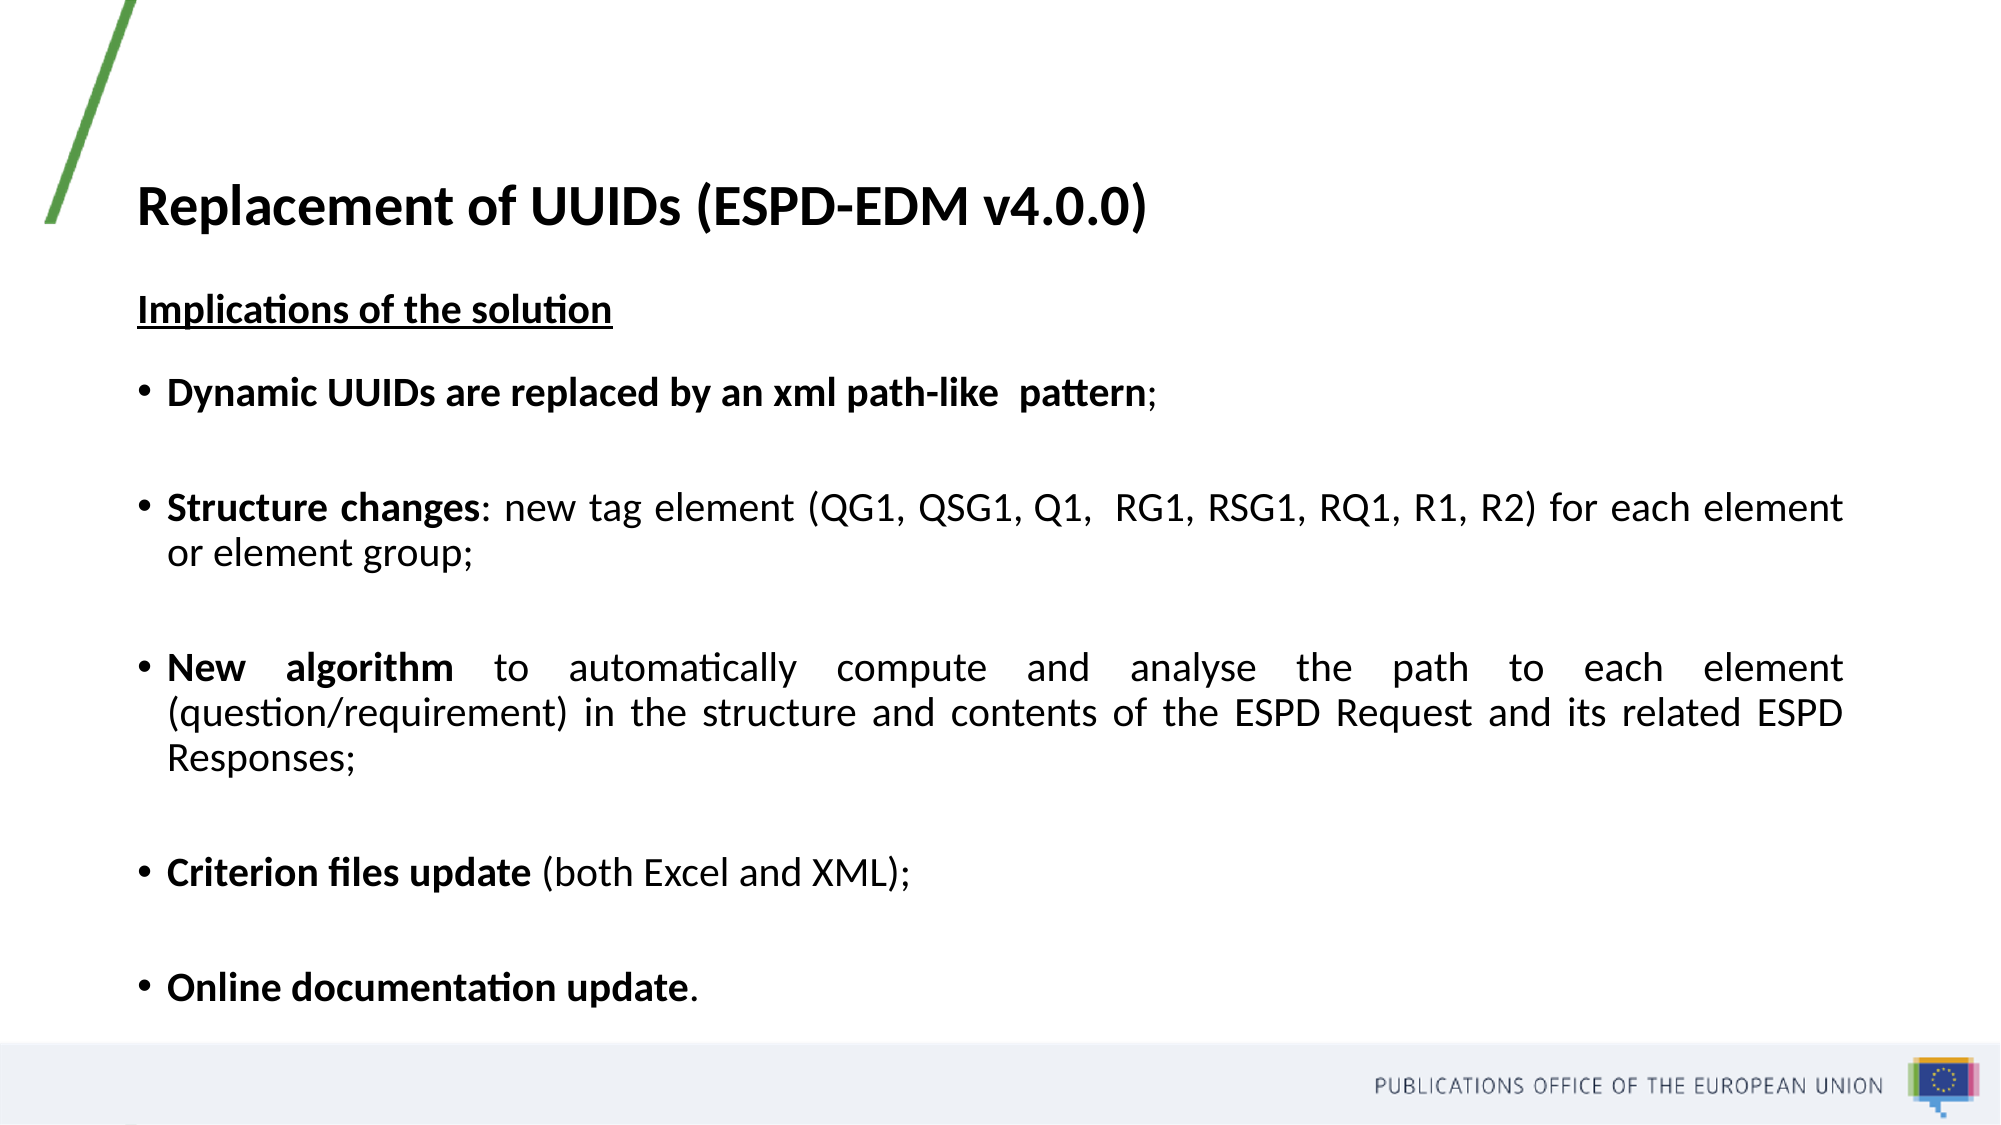

# Replacement of UUIDs (ESPD-EDM v4.0.0)
Implications of the solution

Dynamic UUIDs are replaced by an xml path-like  pattern;

Structure changes: new tag element (QG1, QSG1, Q1,  RG1, RSG1, RQ1, R1, R2) for each element or element group;

New algorithm to automatically compute and analyse the path to each element (question/requirement) in the structure and contents of the ESPD Request and its related ESPD Responses;

Criterion files update (both Excel and XML);

Online documentation update.